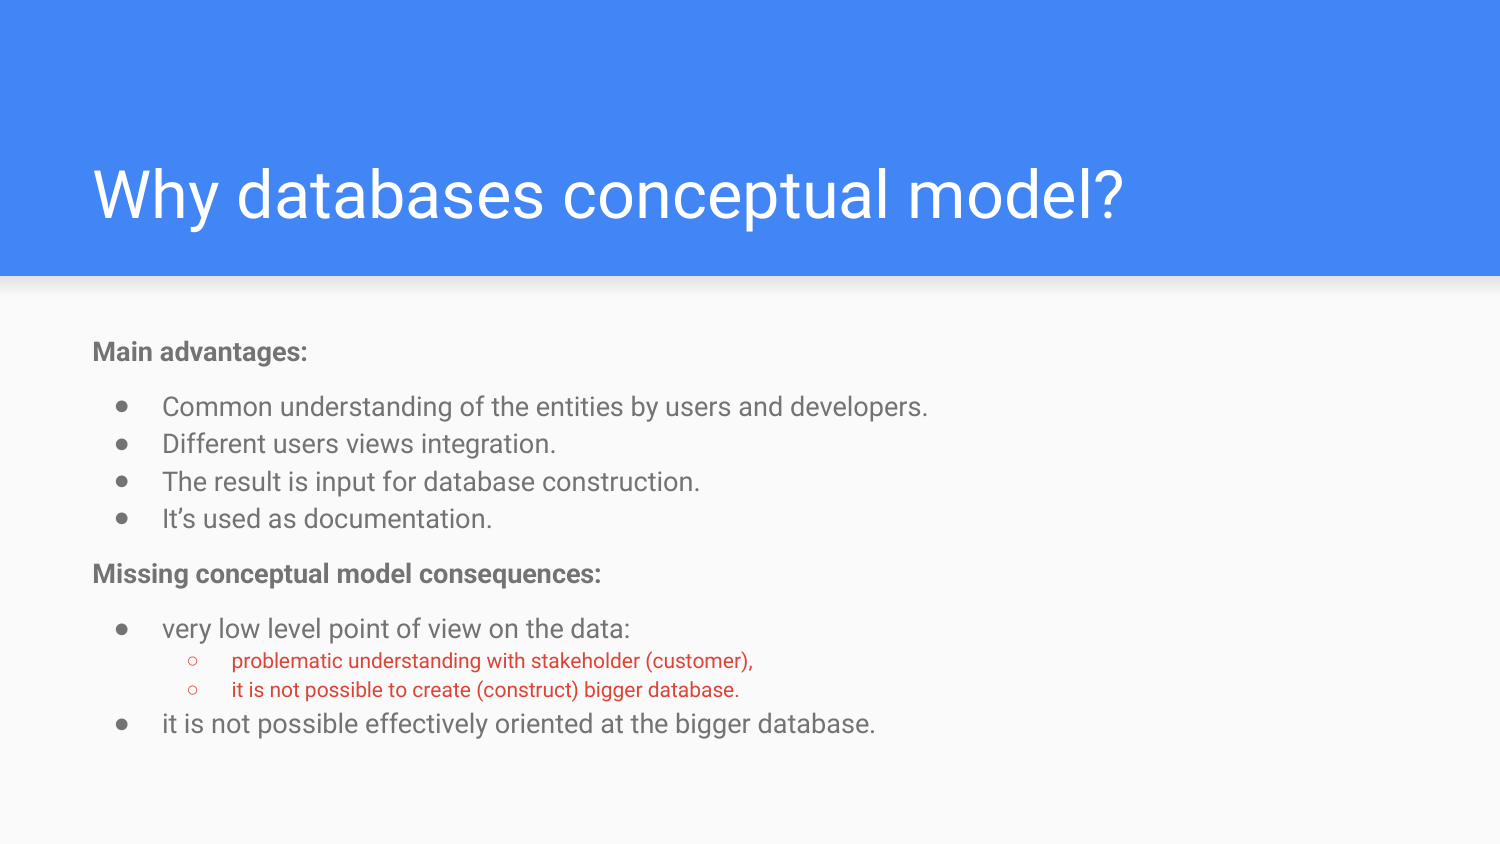

# Why databases conceptual model?
Main advantages:
Common understanding of the entities by users and developers.
Different users views integration.
The result is input for database construction.
It’s used as documentation.
Missing conceptual model consequences:
very low level point of view on the data:
problematic understanding with stakeholder (customer),
it is not possible to create (construct) bigger database.
it is not possible effectively oriented at the bigger database.